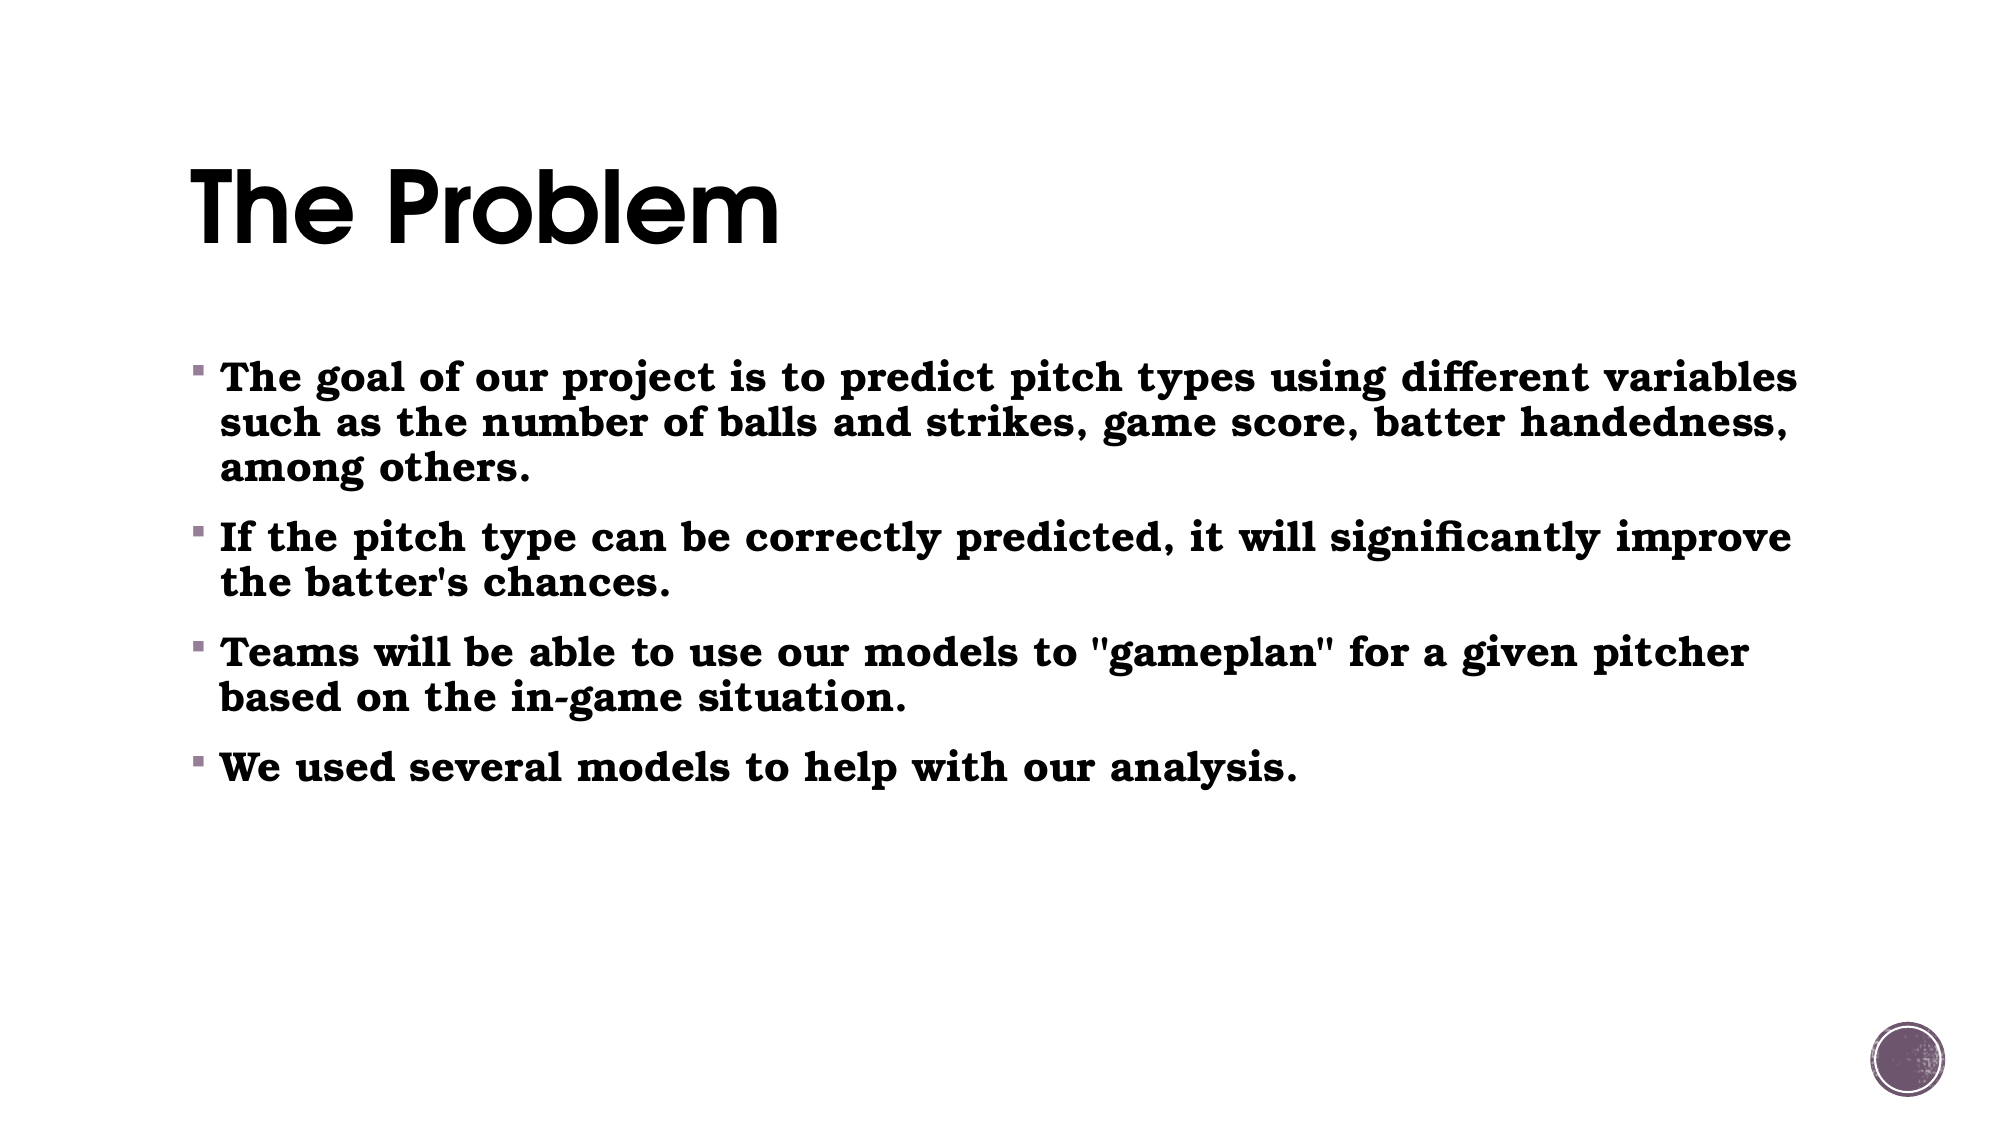

# The Problem
The goal of our project is to predict pitch types using different variables such as the number of balls and strikes, game score, batter handedness, among others.
If the pitch type can be correctly predicted, it will significantly improve the batter's chances.
Teams will be able to use our models to "gameplan" for a given pitcher based on the in-game situation.
We used several models to help with our analysis.